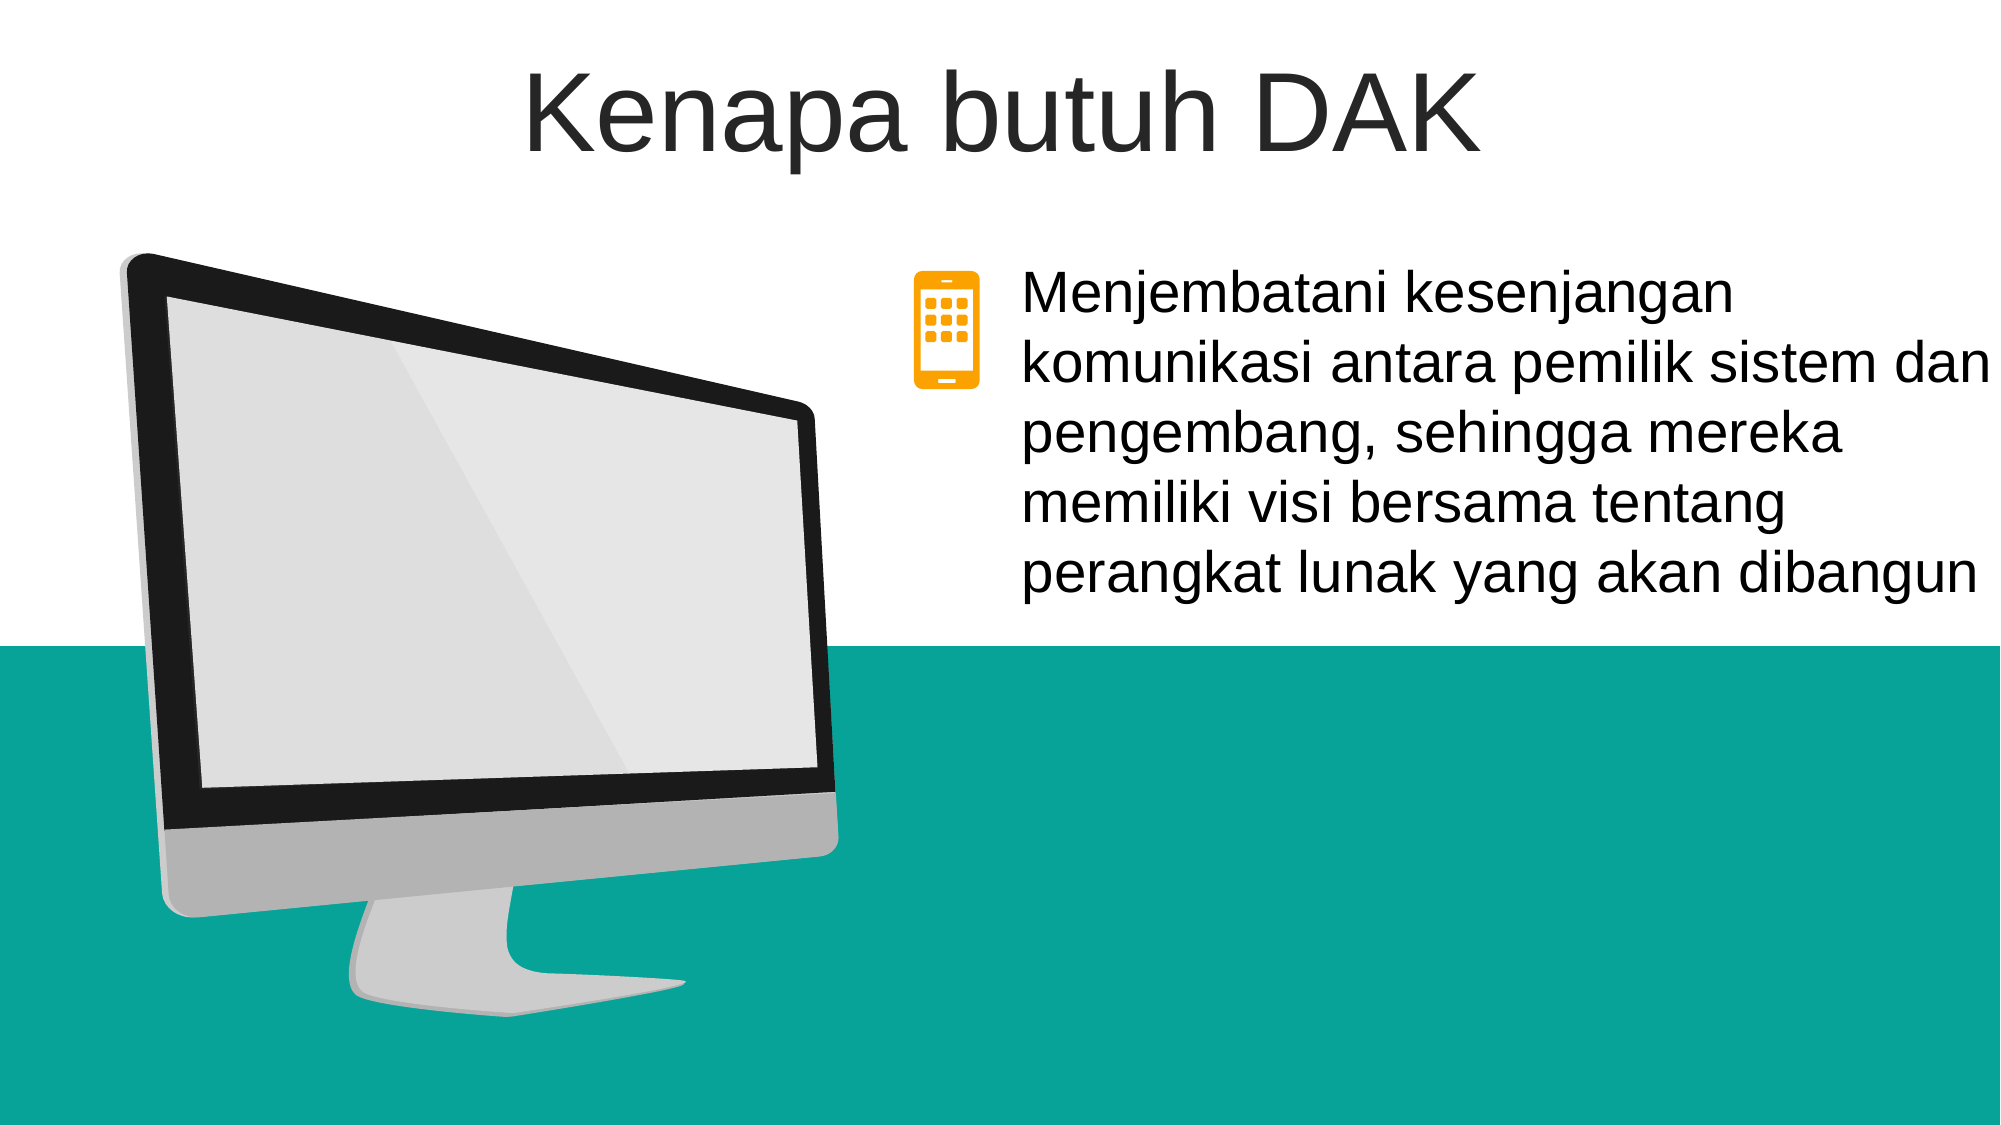

Kenapa butuh DAK
Menjembatani kesenjangan komunikasi antara pemilik sistem dan pengembang, sehingga mereka memiliki visi bersama tentang perangkat lunak yang akan dibangun